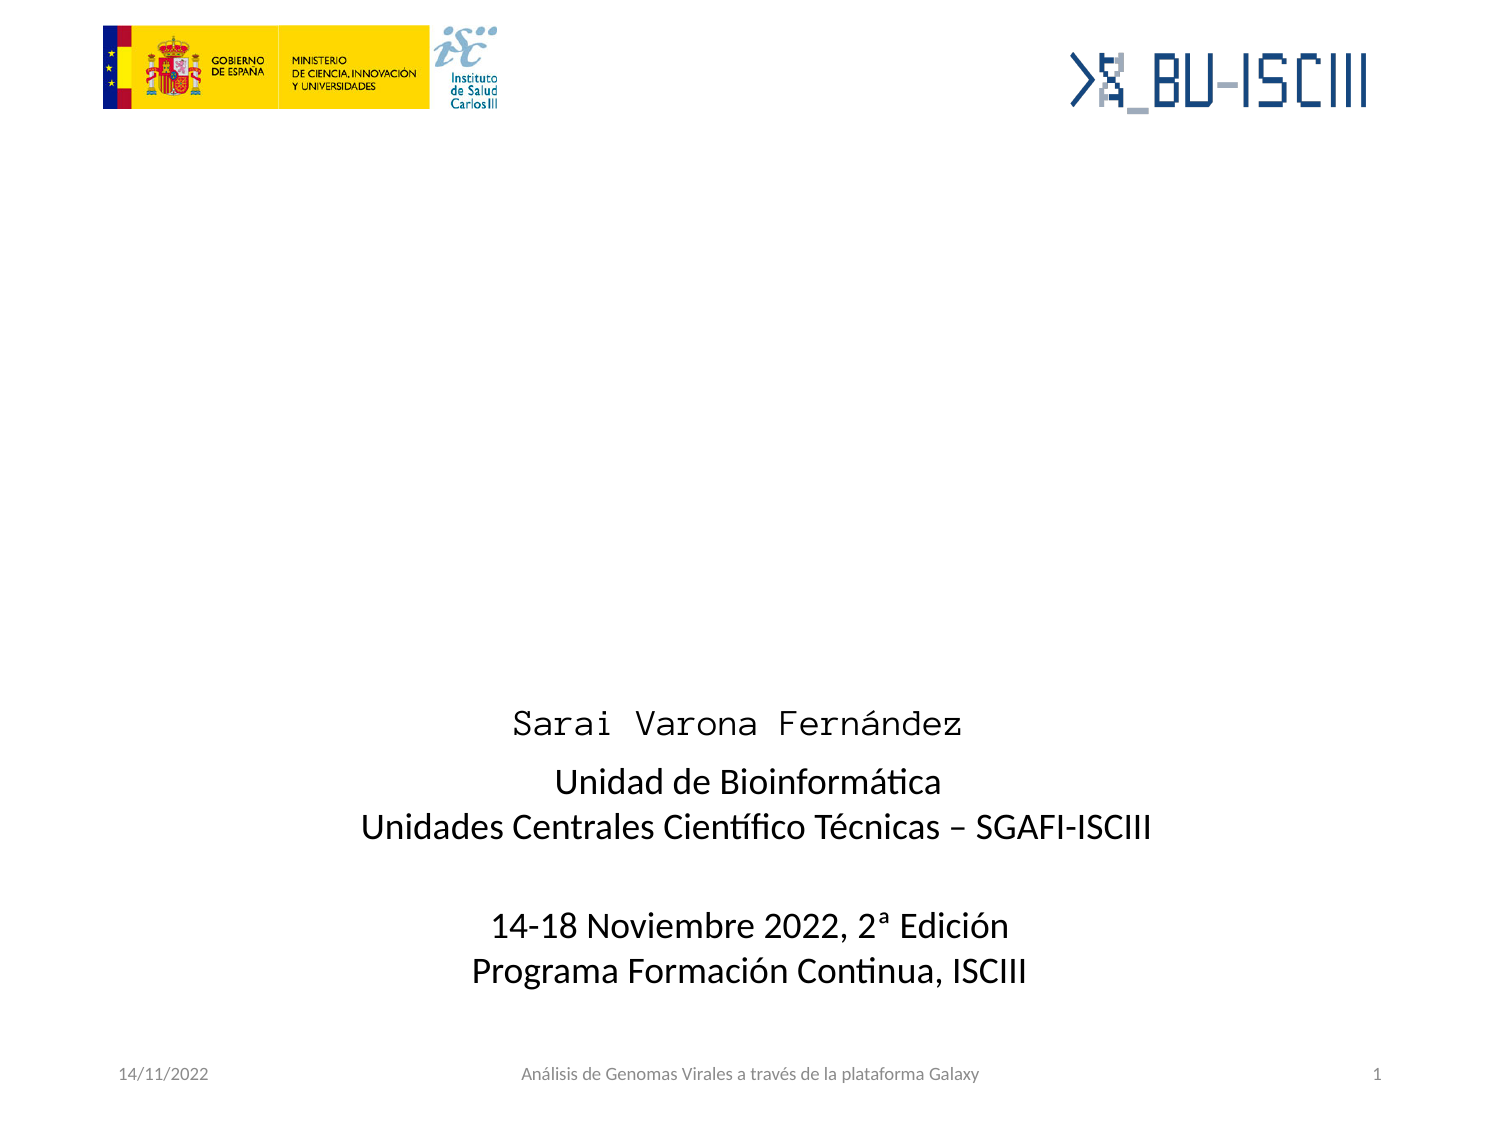

Introduction to Galaxy
Sarai Varona Fernández
Unidad de Bioinformática
Unidades Centrales Científico Técnicas – SGAFI-ISCIII
14-18 Noviembre 2022, 2ª Edición
Programa Formación Continua, ISCIII
14/11/2022
Análisis de Genomas Virales a través de la plataforma Galaxy
1